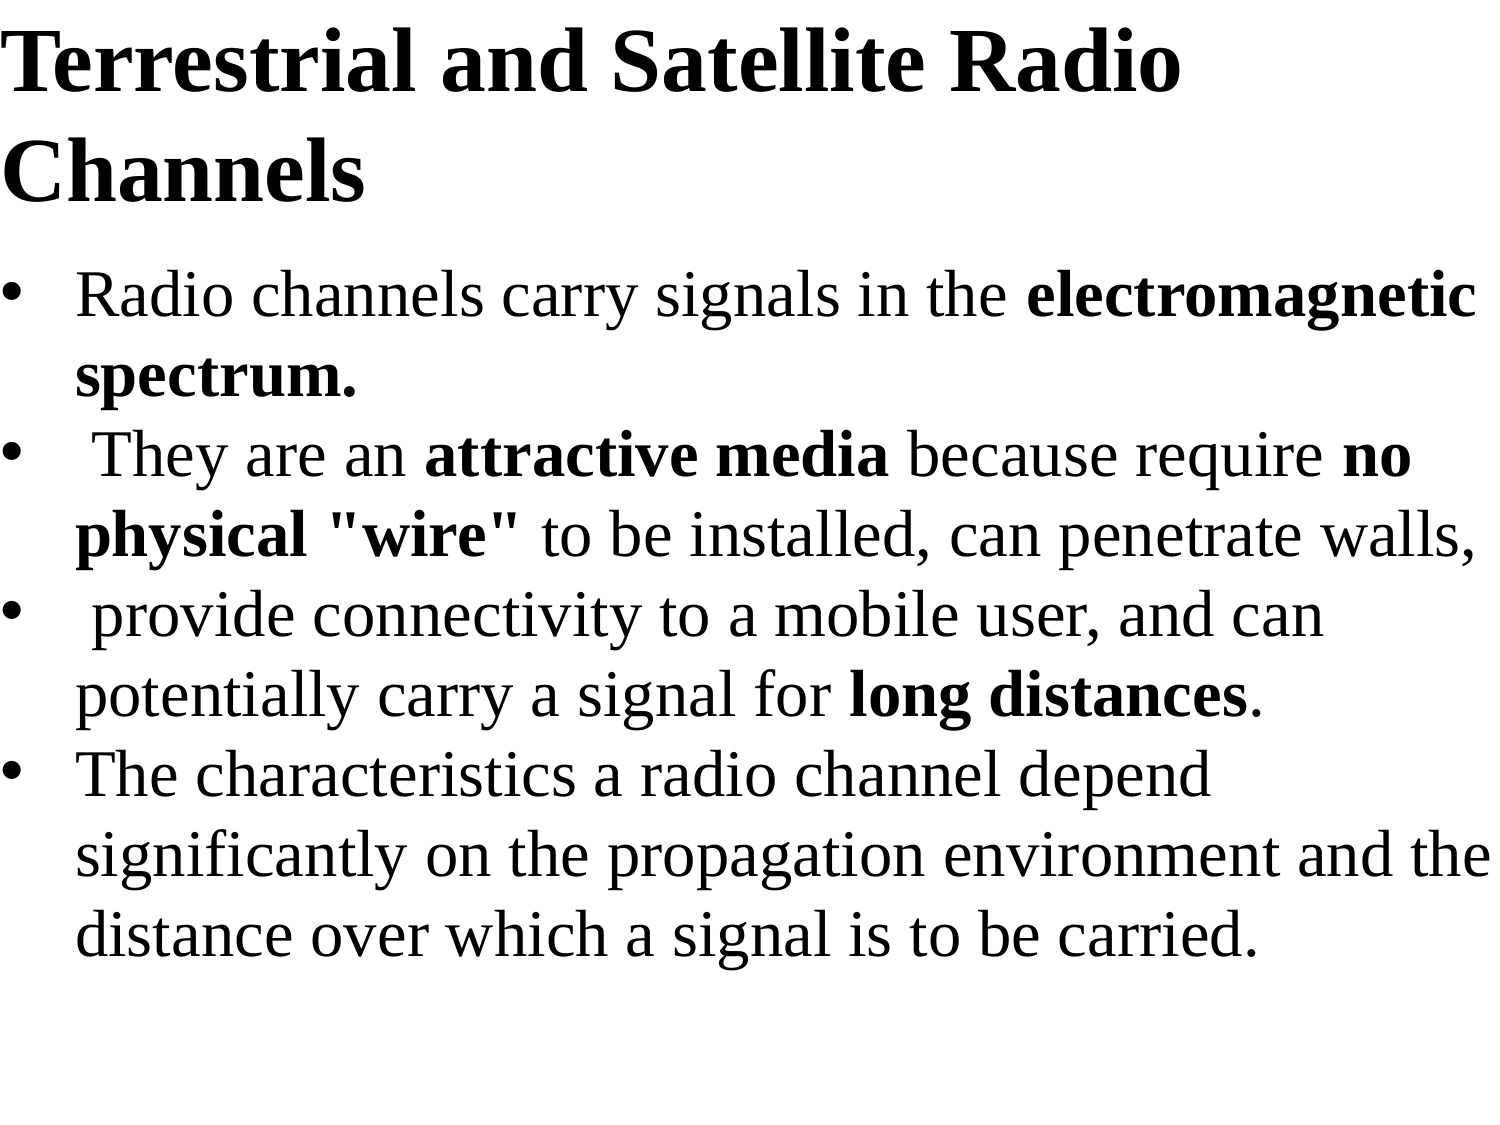

# Terrestrial and Satellite Radio Channels
Radio channels carry signals in the electromagnetic spectrum.
 They are an attractive media because require no physical "wire" to be installed, can penetrate walls,
 provide connectivity to a mobile user, and can potentially carry a signal for long distances.
The characteristics a radio channel depend significantly on the propagation environment and the distance over which a signal is to be carried.